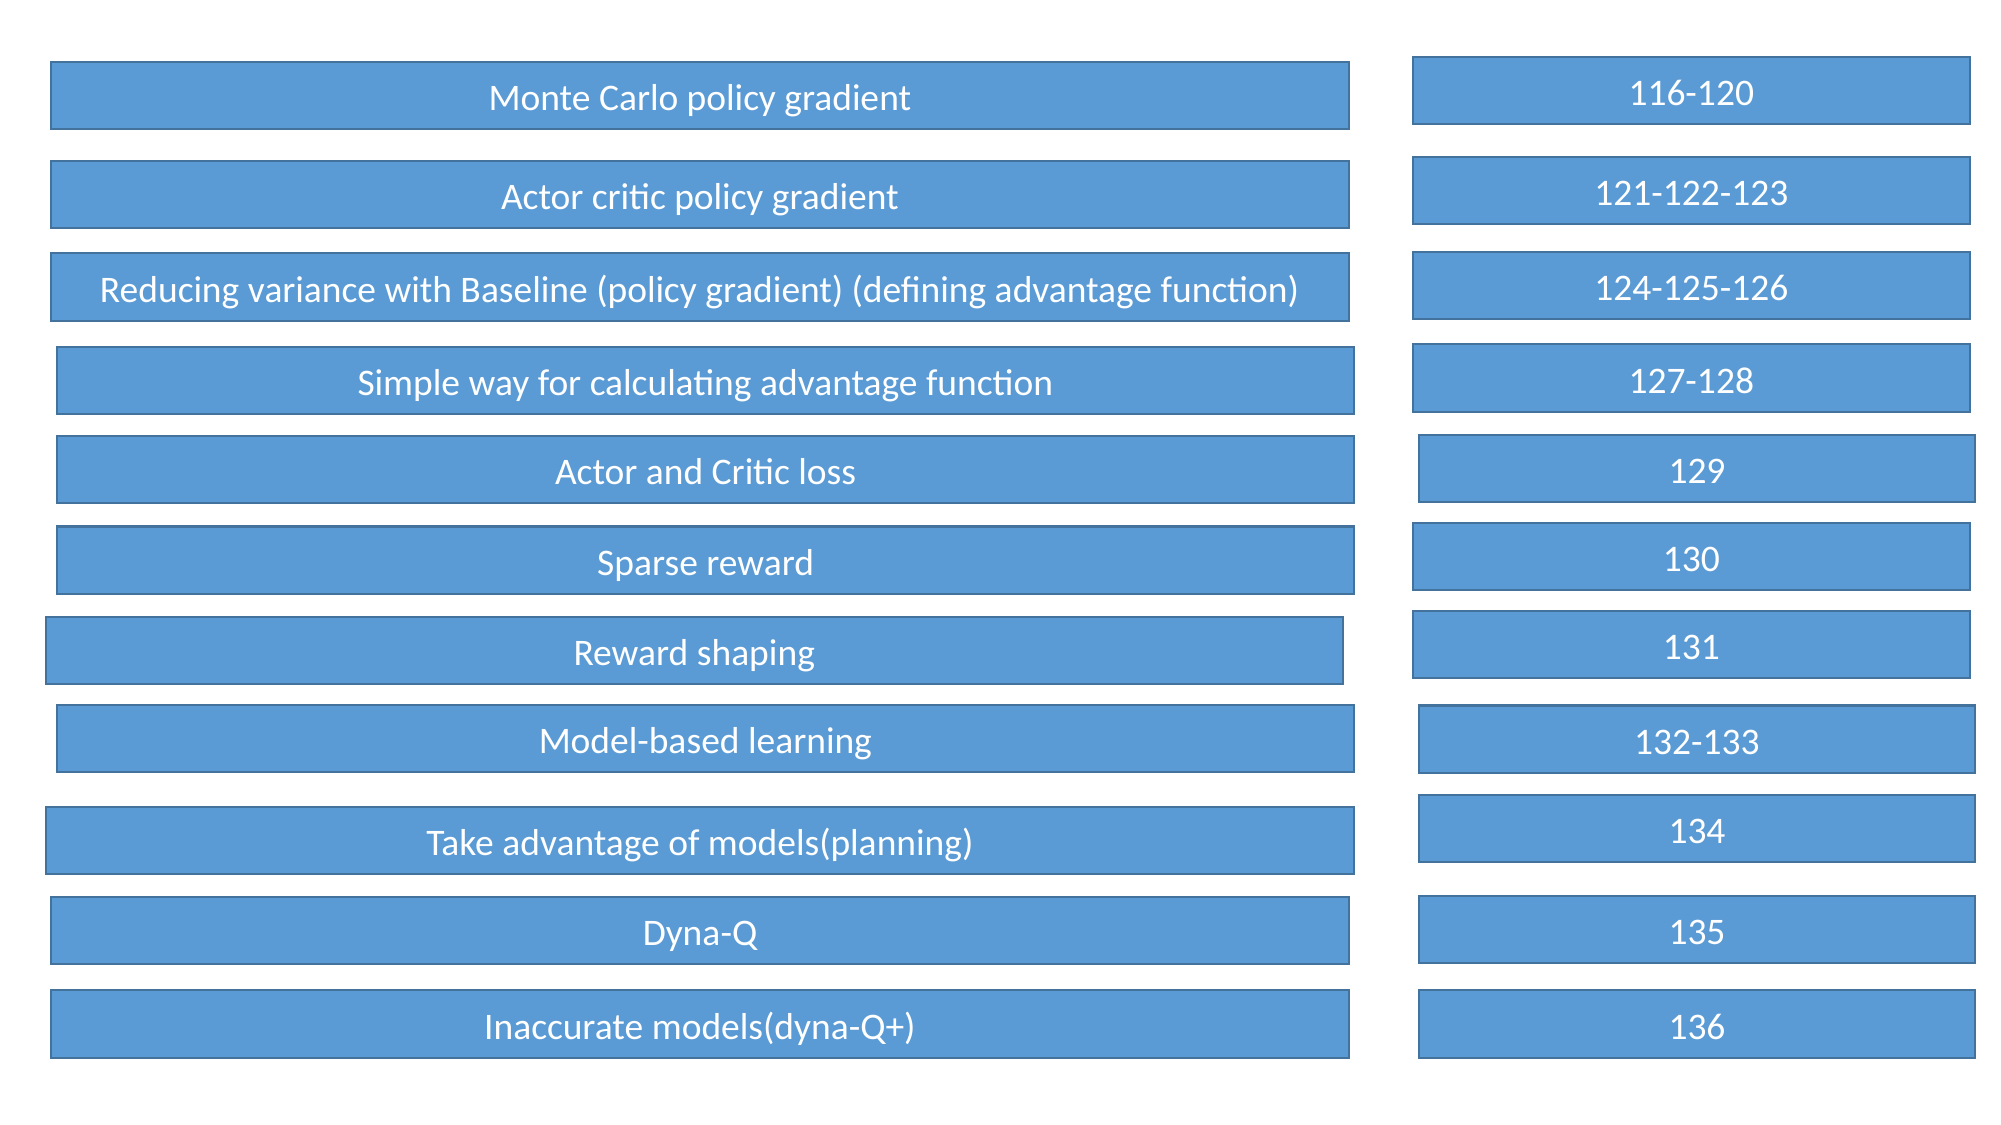

116-120
Monte Carlo policy gradient
121-122-123
Actor critic policy gradient
124-125-126
Reducing variance with Baseline (policy gradient) (defining advantage function)
127-128
Simple way for calculating advantage function
129
Actor and Critic loss
130
Sparse reward
131
Reward shaping
Model-based learning
132-133
134
Take advantage of models(planning)
135
Dyna-Q
Inaccurate models(dyna-Q+)
136